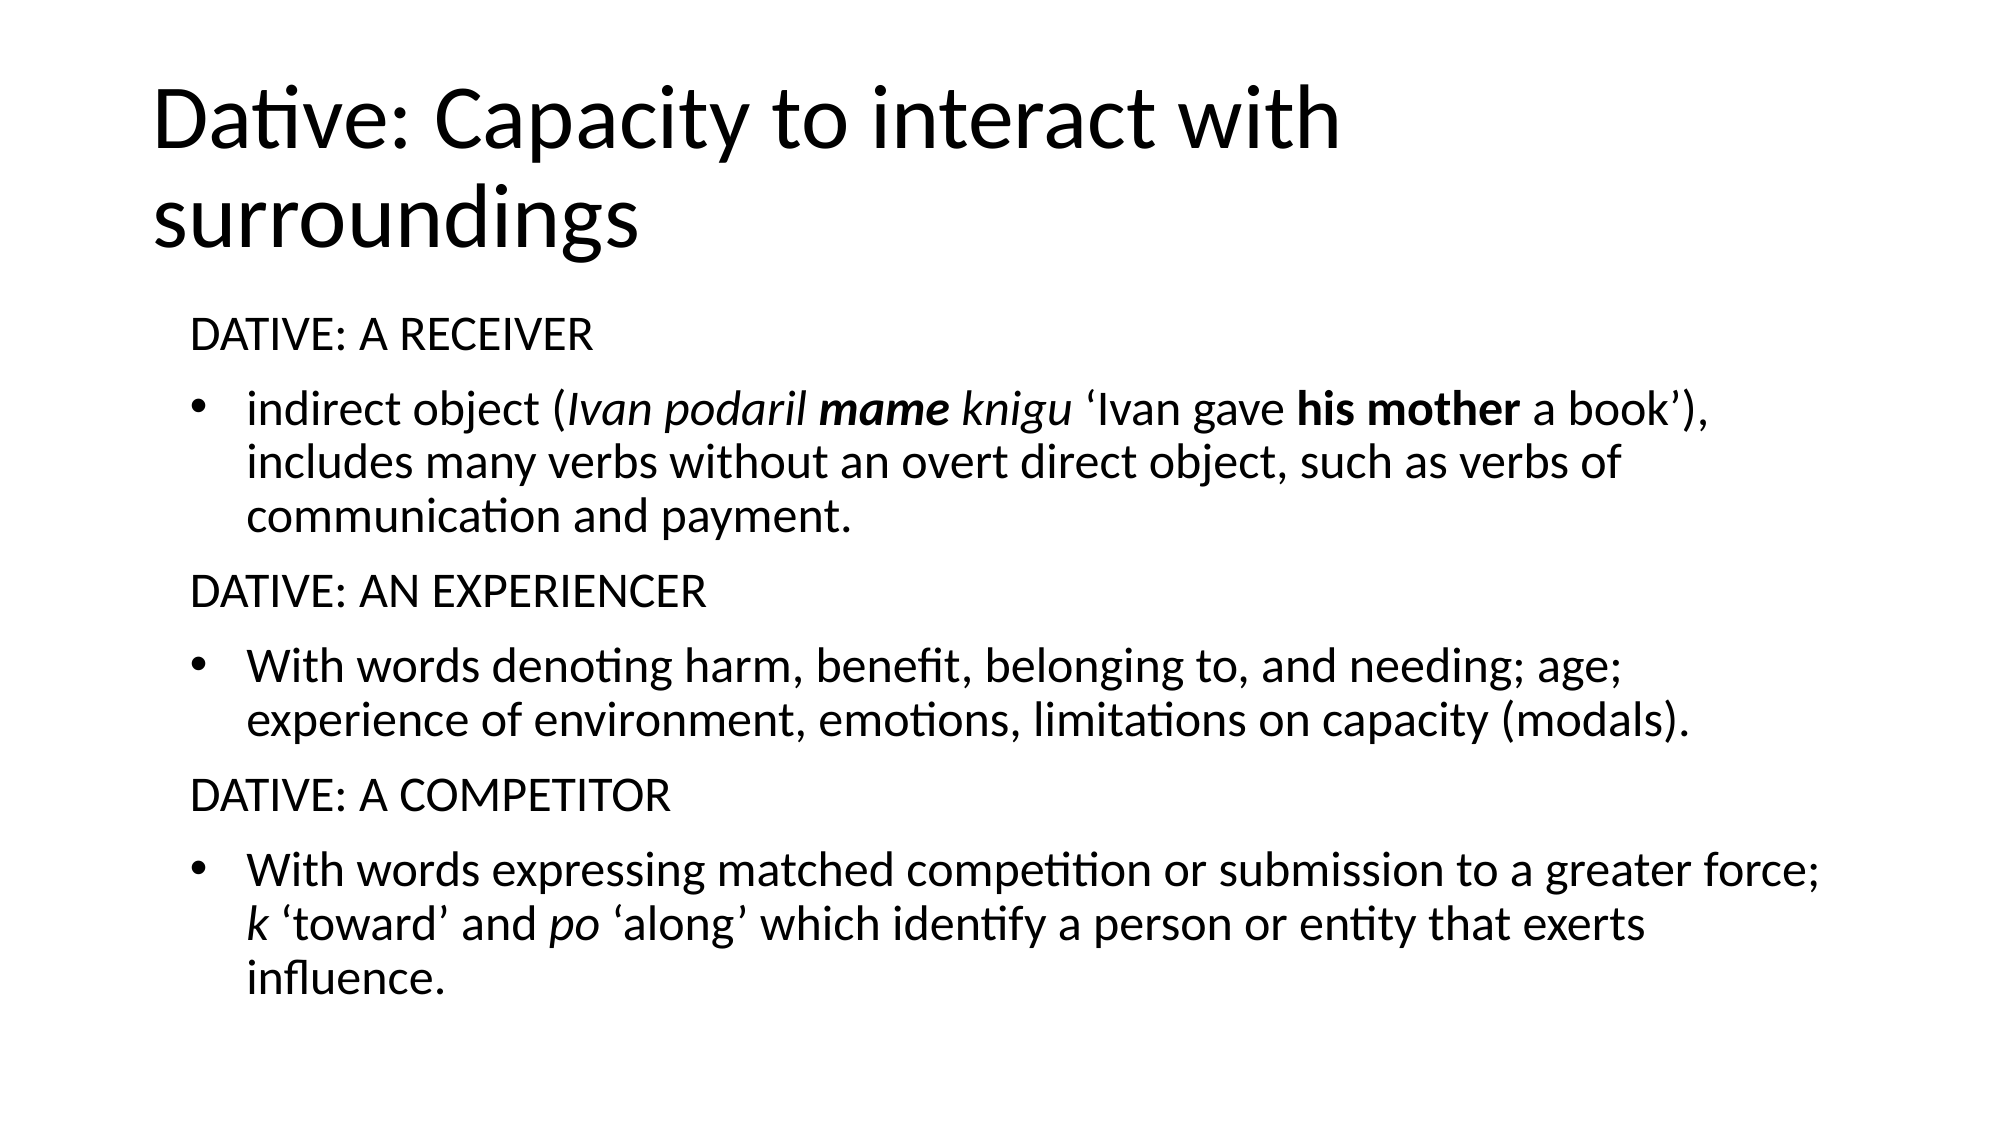

# Dative: Capacity to interact with surroundings
DATIVE: A RECEIVER
indirect object (Ivan podaril mame knigu ‘Ivan gave his mother a book’), includes many verbs without an overt direct object, such as verbs of communication and payment.
DATIVE: AN EXPERIENCER
With words denoting harm, benefit, belonging to, and needing; age; experience of environment, emotions, limitations on capacity (modals).
DATIVE: A COMPETITOR
With words expressing matched competition or submission to a greater force; k ‘toward’ and po ‘along’ which identify a person or entity that exerts influence.